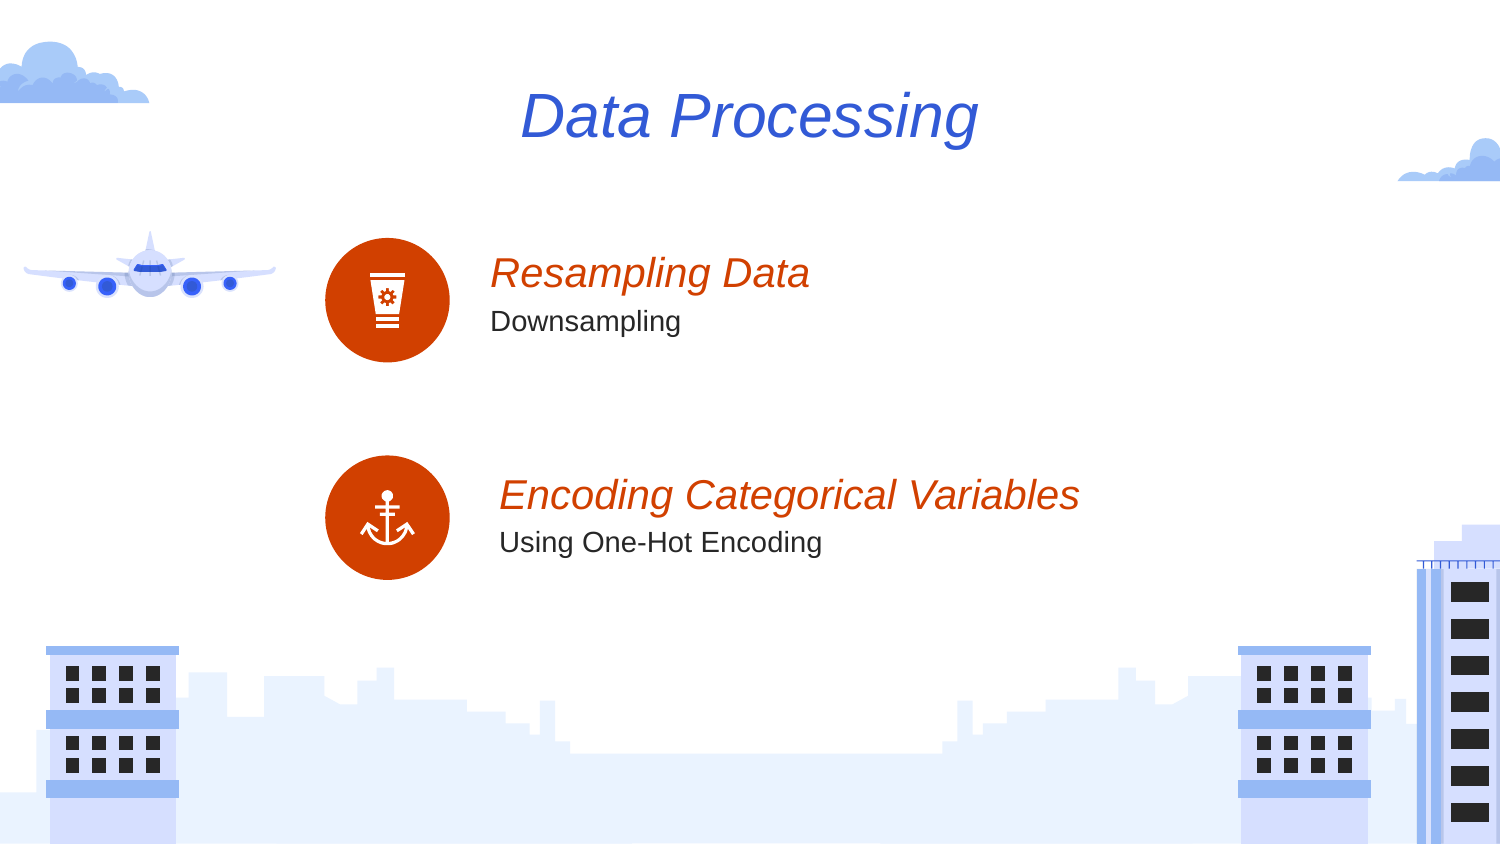

Data Processing

Resampling Data

Downsampling

Encoding Categorical Variables

Using One-Hot Encoding